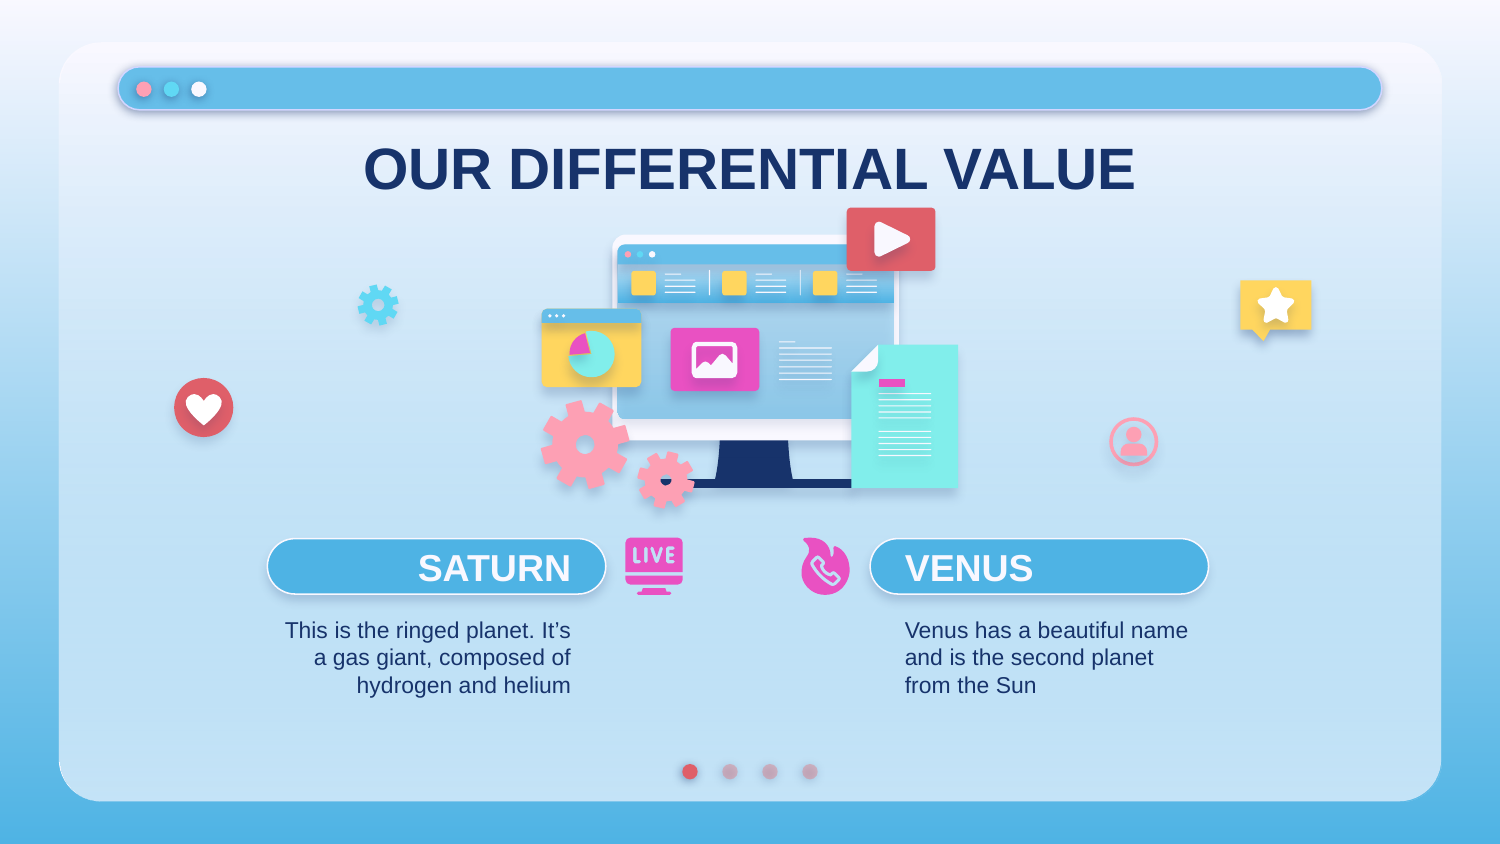

# OUR DIFFERENTIAL VALUE

SATURN
VENUS
This is the ringed planet. It’s a gas giant, composed of hydrogen and helium
Venus has a beautiful name and is the second planet from the Sun